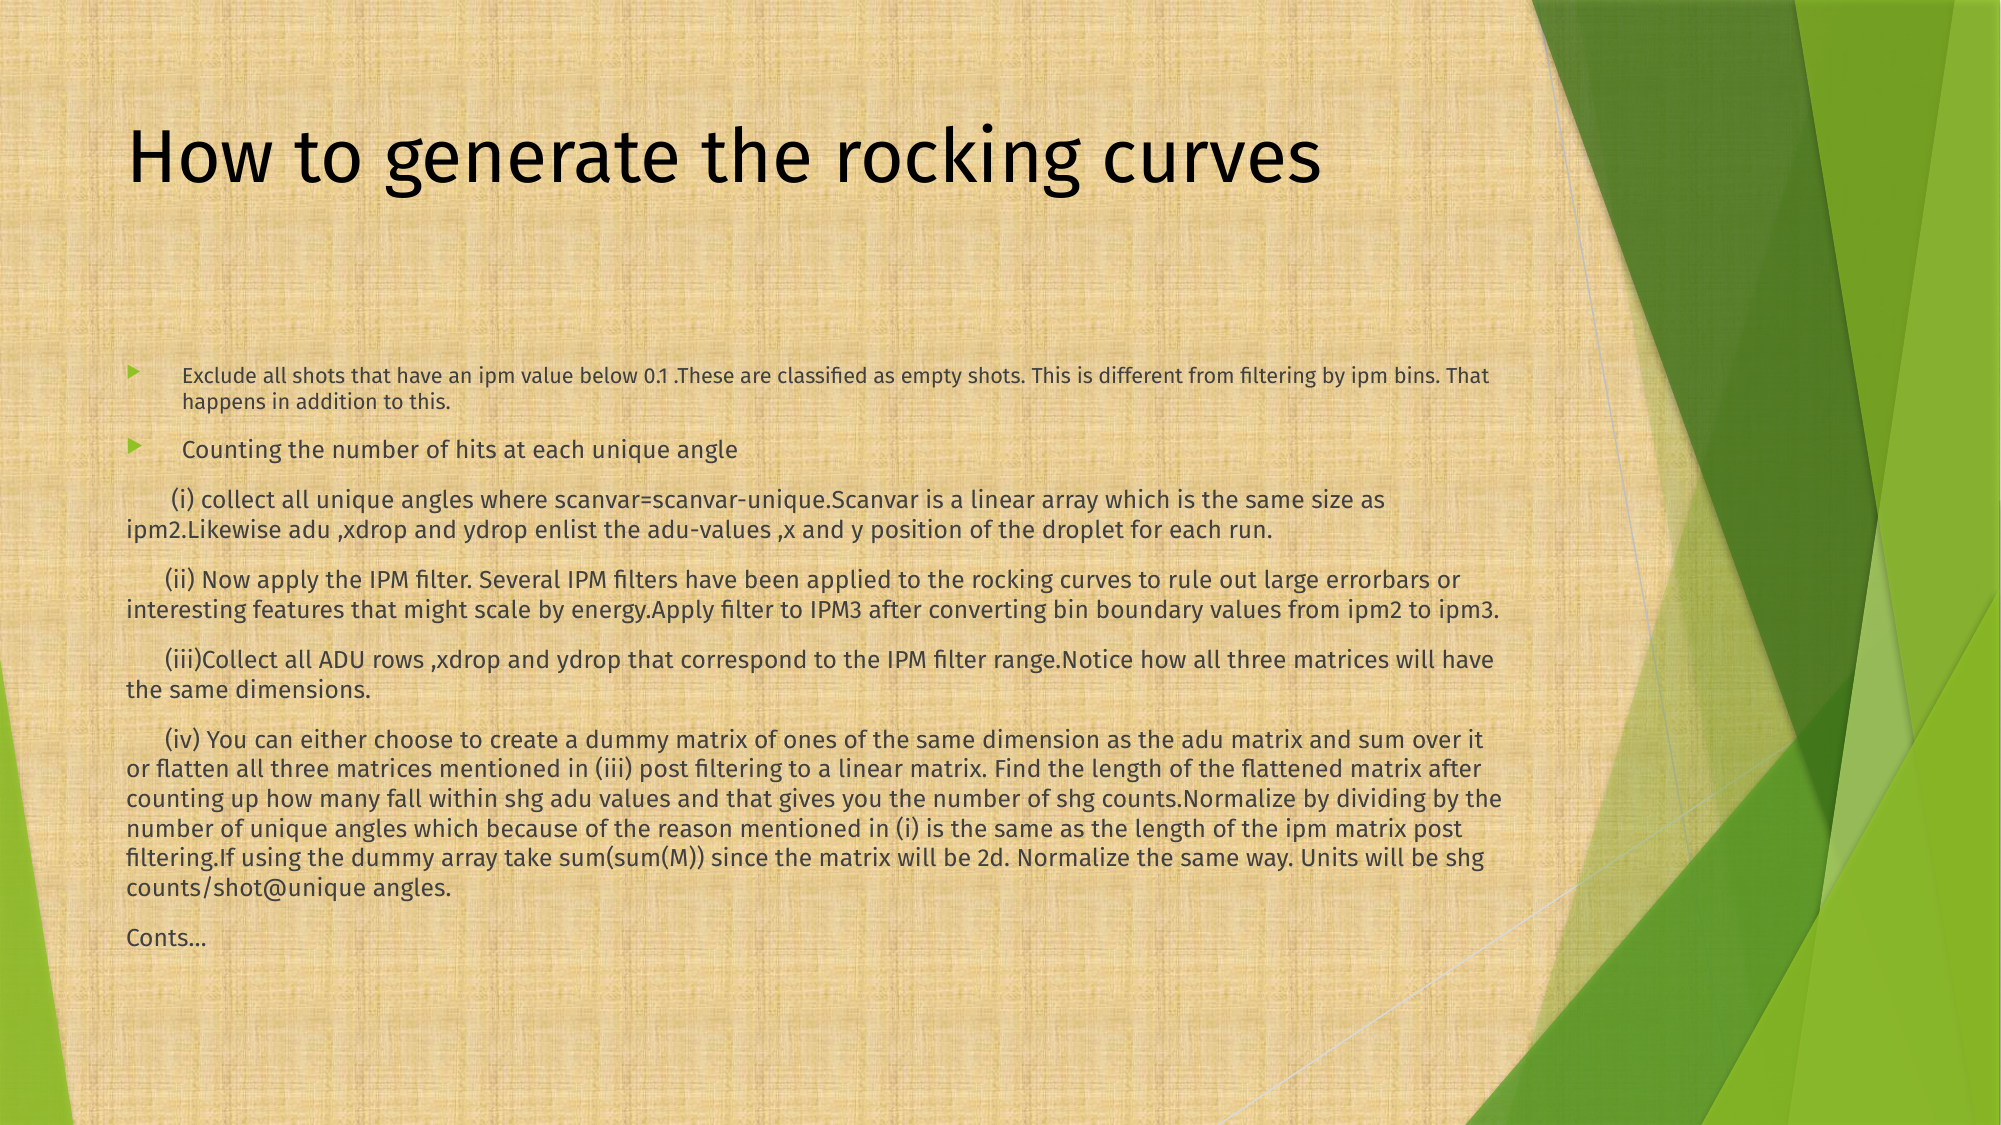

# How to generate the rocking curves
Exclude all shots that have an ipm value below 0.1 .These are classified as empty shots. This is different from filtering by ipm bins. That happens in addition to this.
Counting the number of hits at each unique angle
       (i) collect all unique angles where scanvar=scanvar-unique.Scanvar is a linear array which is the same size as ipm2.Likewise adu ,xdrop and ydrop enlist the adu-values ,x and y position of the droplet for each run.
      (ii) Now apply the IPM filter. Several IPM filters have been applied to the rocking curves to rule out large errorbars or interesting features that might scale by energy.Apply filter to IPM3 after converting bin boundary values from ipm2 to ipm3.
      (iii)Collect all ADU rows ,xdrop and ydrop that correspond to the IPM filter range.Notice how all three matrices will have the same dimensions.
      (iv) You can either choose to create a dummy matrix of ones of the same dimension as the adu matrix and sum over it or flatten all three matrices mentioned in (iii) post filtering to a linear matrix. Find the length of the flattened matrix after counting up how many fall within shg adu values and that gives you the number of shg counts.Normalize by dividing by the number of unique angles which because of the reason mentioned in (i) is the same as the length of the ipm matrix post filtering.If using the dummy array take sum(sum(M)) since the matrix will be 2d. Normalize the same way. Units will be shg counts/shot@unique angles.
Conts…